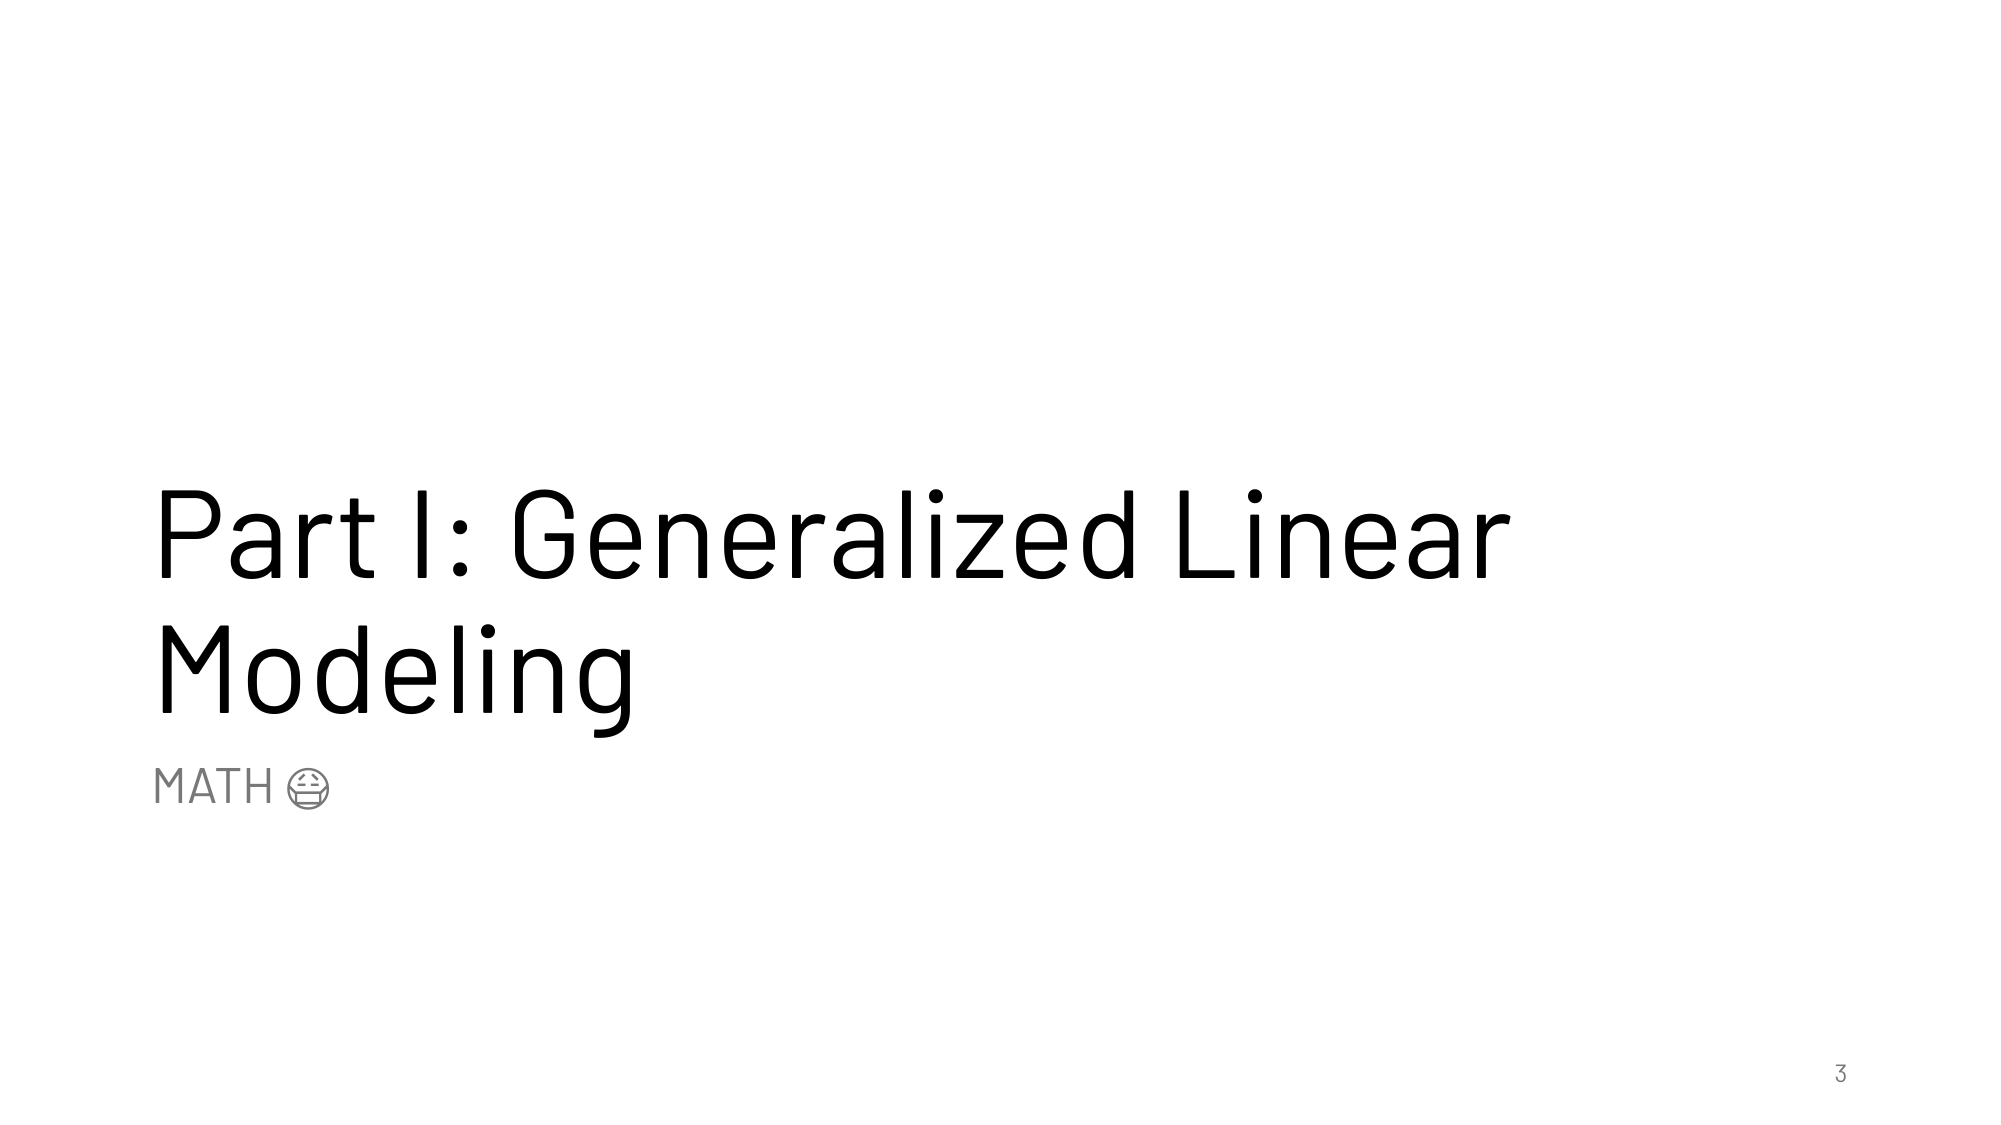

# Part I: Generalized Linear Modeling
MATH 😷
3